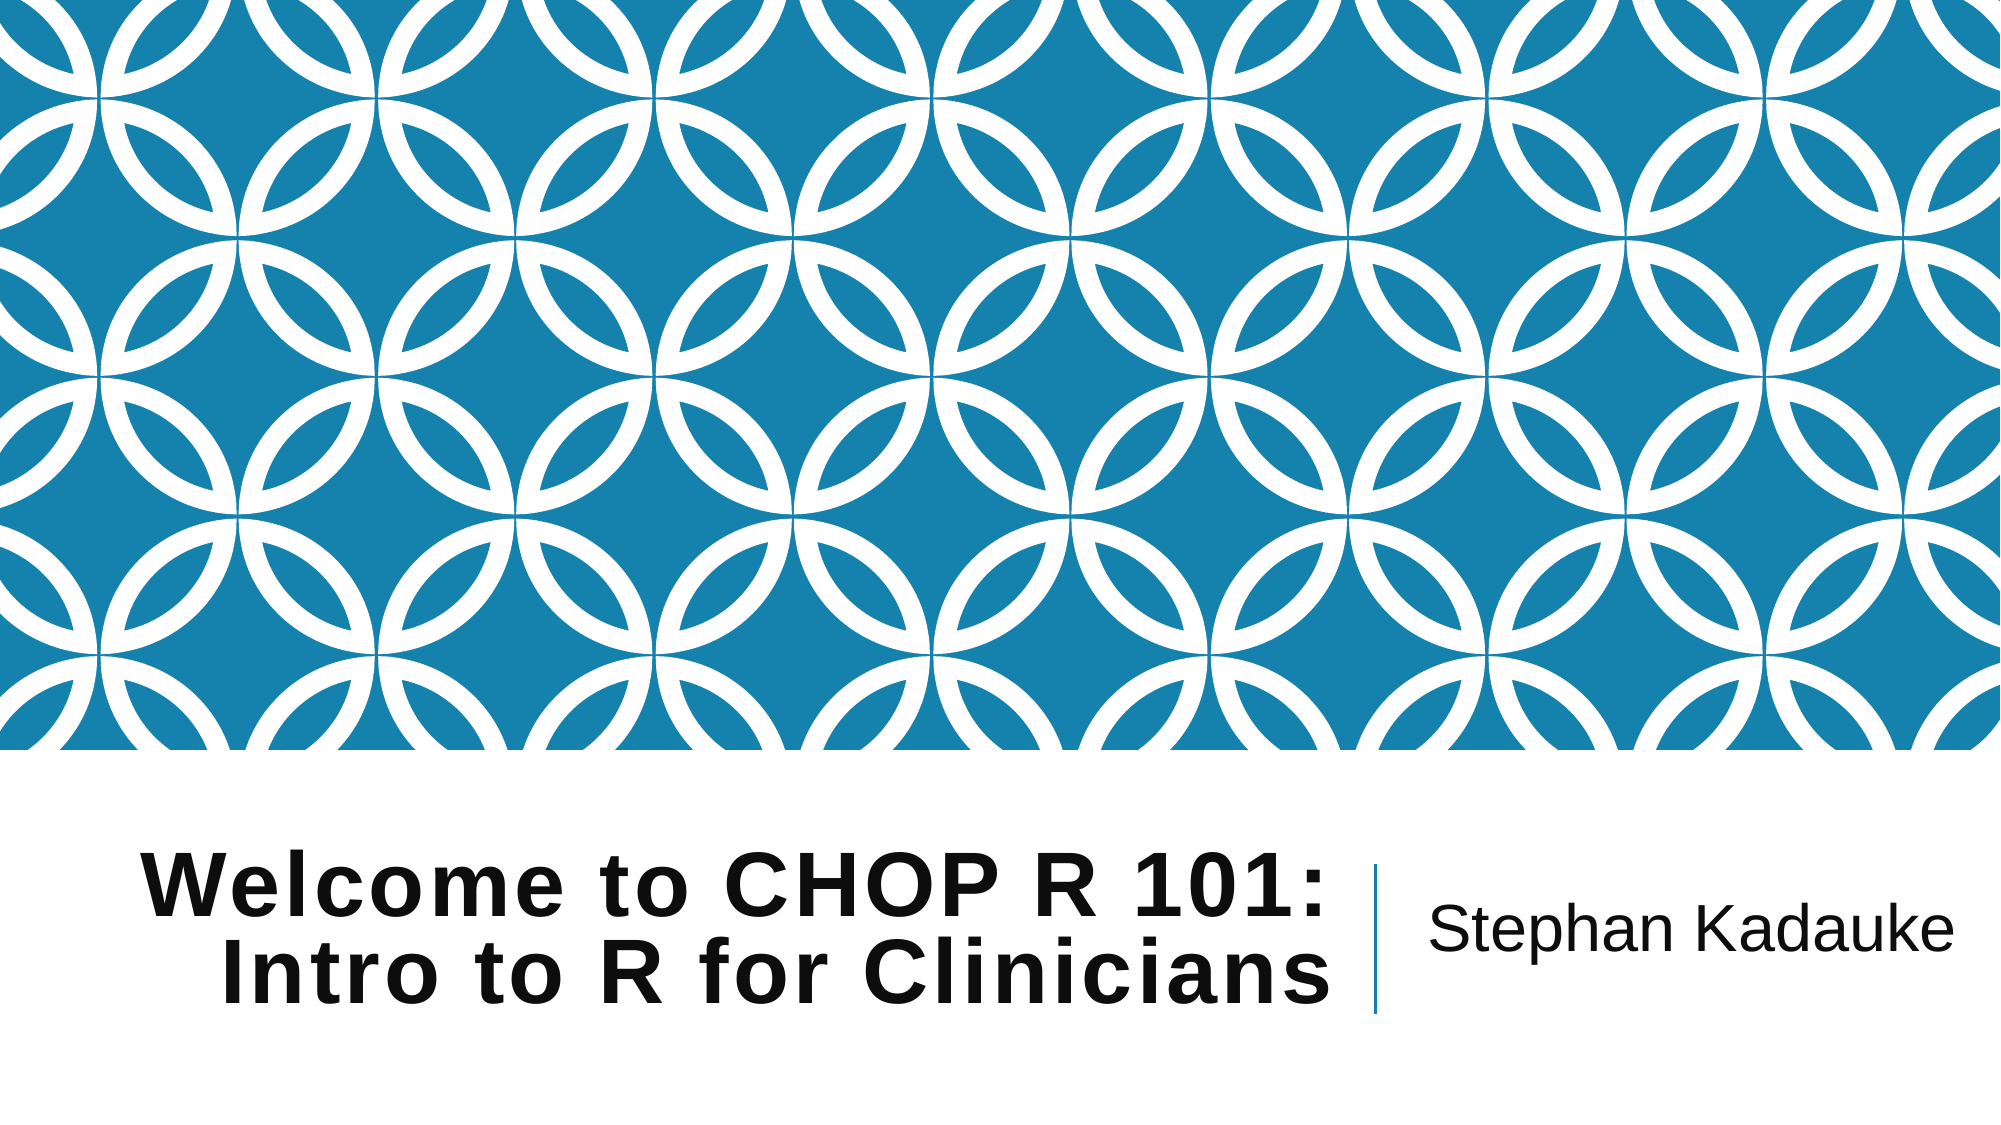

Stephan Kadauke
# Welcome to CHOP R 101: Intro to R for Clinicians